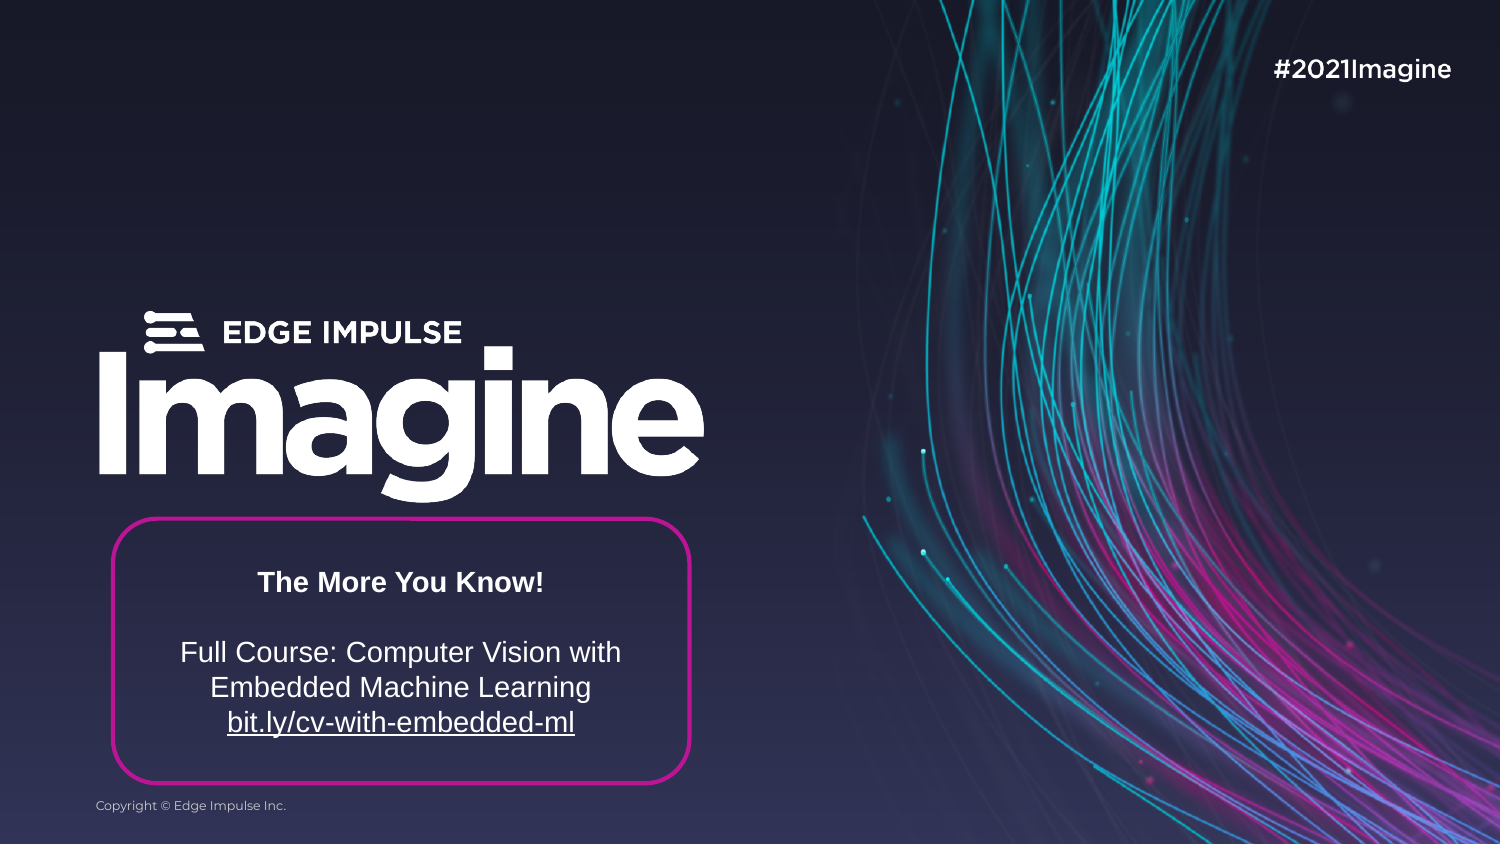

The More You Know!

Full Course: Computer Vision with Embedded Machine Learning
bit.ly/cv-with-embedded-ml